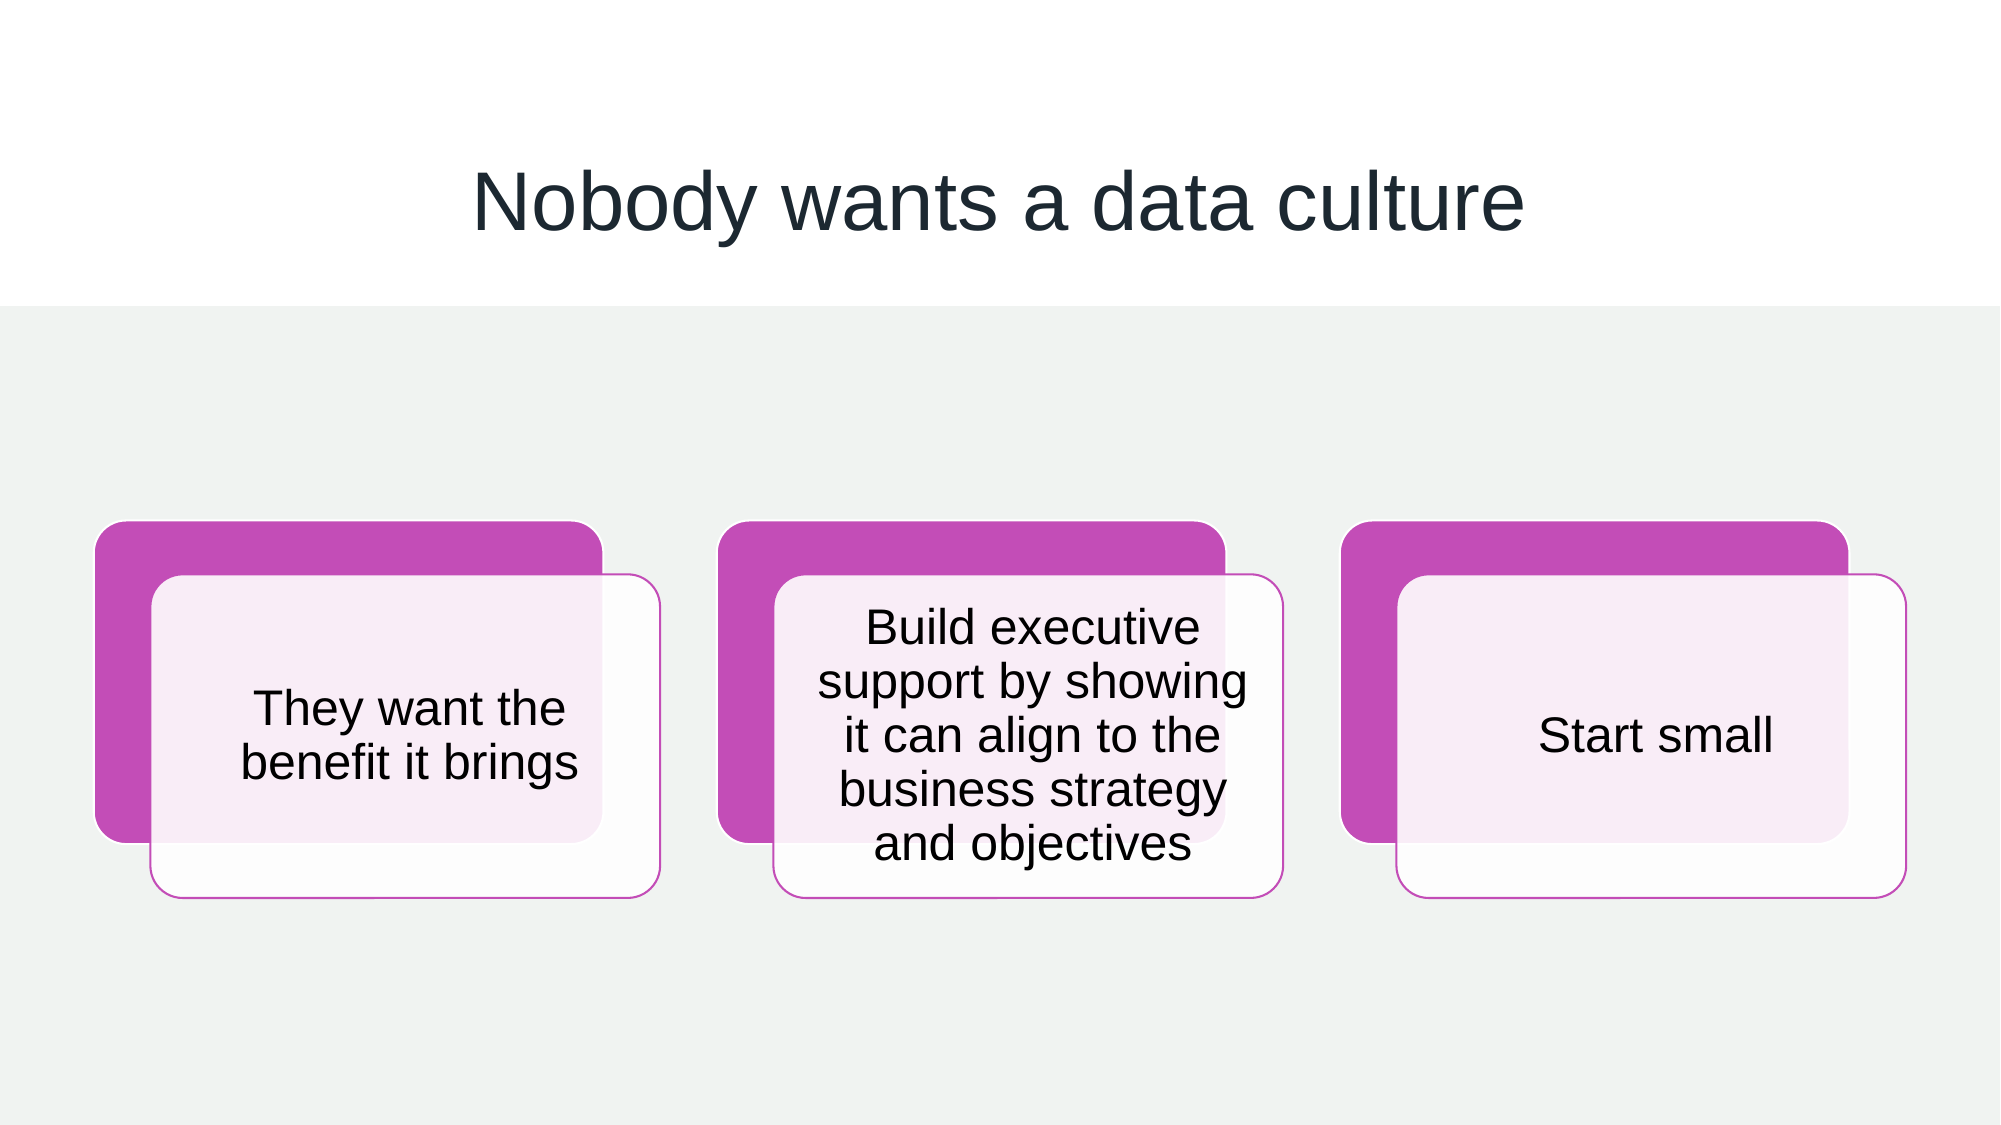

# Nobody wants a data culture

They want the benefit it brings
Build executive support by showing it can align to the business strategy and objectives
Start small